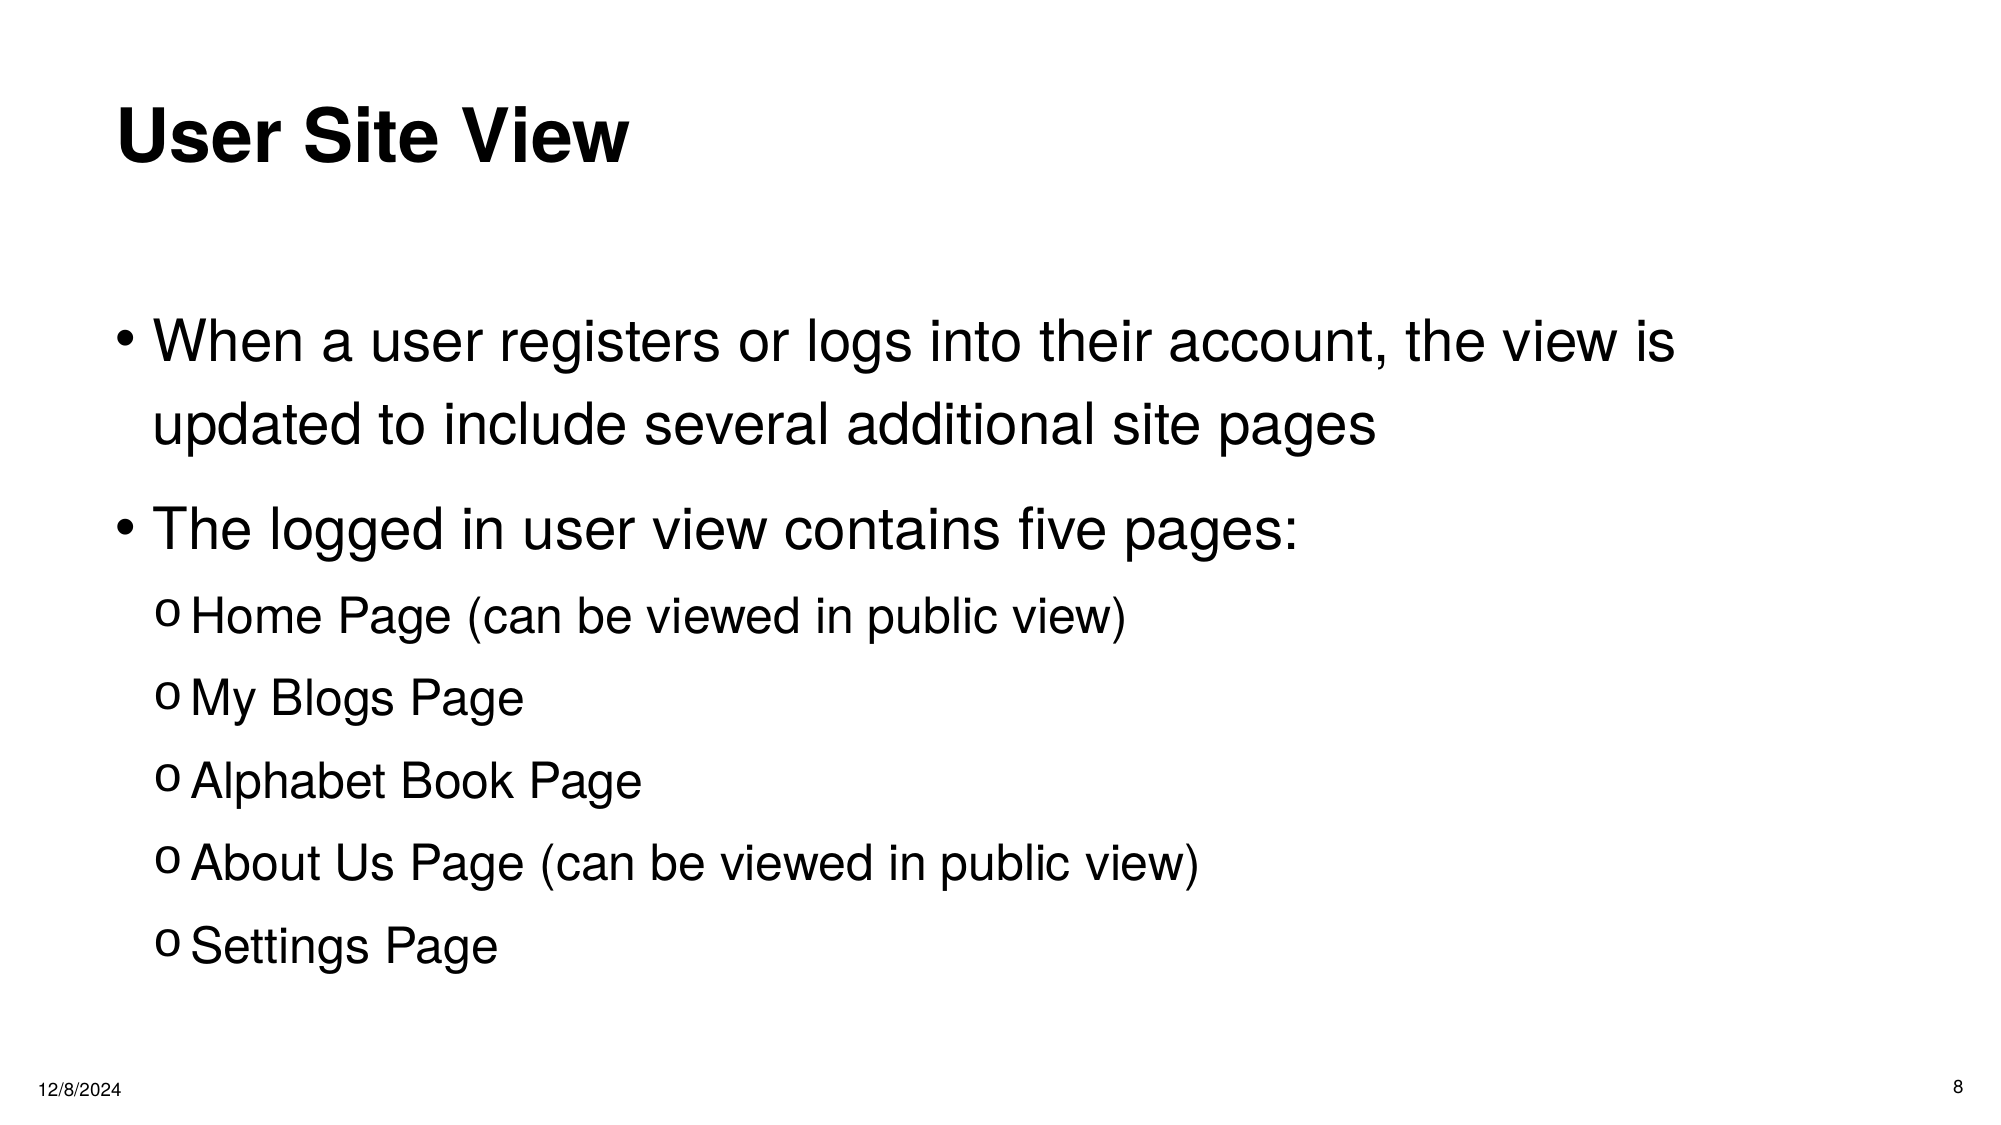

# User Site View
When a user registers or logs into their account, the view is updated to include several additional site pages
The logged in user view contains five pages:
Home Page (can be viewed in public view)
My Blogs Page
Alphabet Book Page
About Us Page (can be viewed in public view)
Settings Page
12/8/2024

8